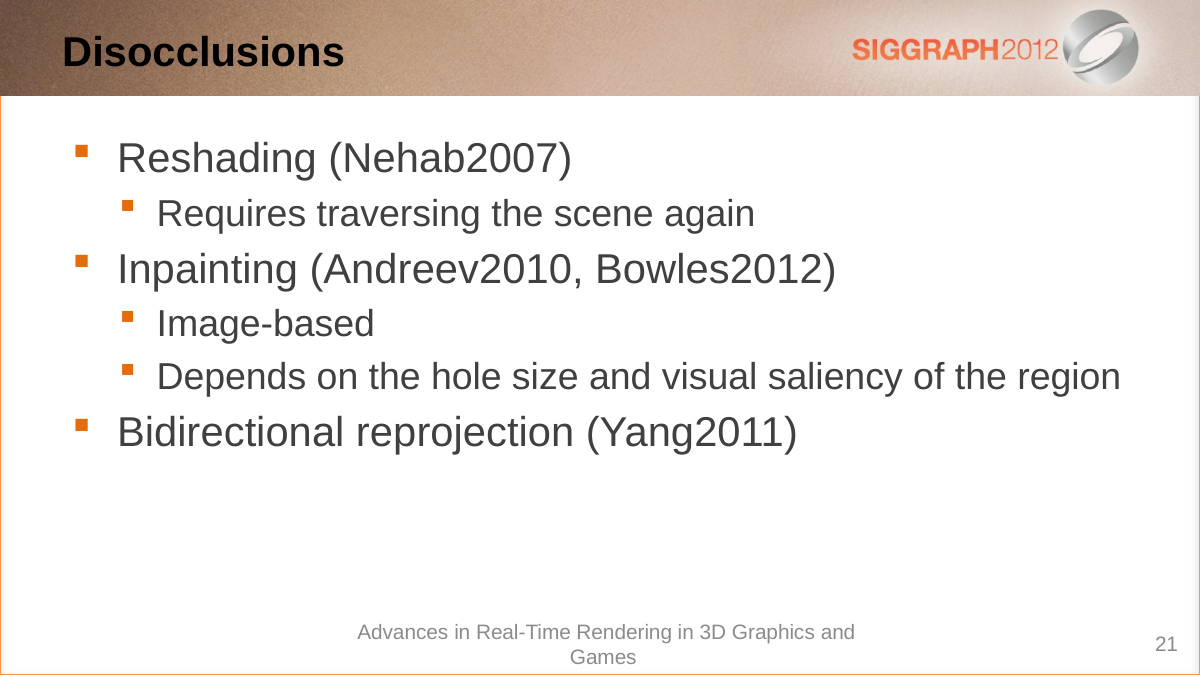

# Disocclusions
Reshading (Nehab2007)
Requires traversing the scene again
Inpainting (Andreev2010, Bowles2012)
Image-based
Depends on the hole size and visual saliency of the region
Bidirectional reprojection (Yang2011)

Advances in Real-Time Rendering in 3D Graphics and Games
21